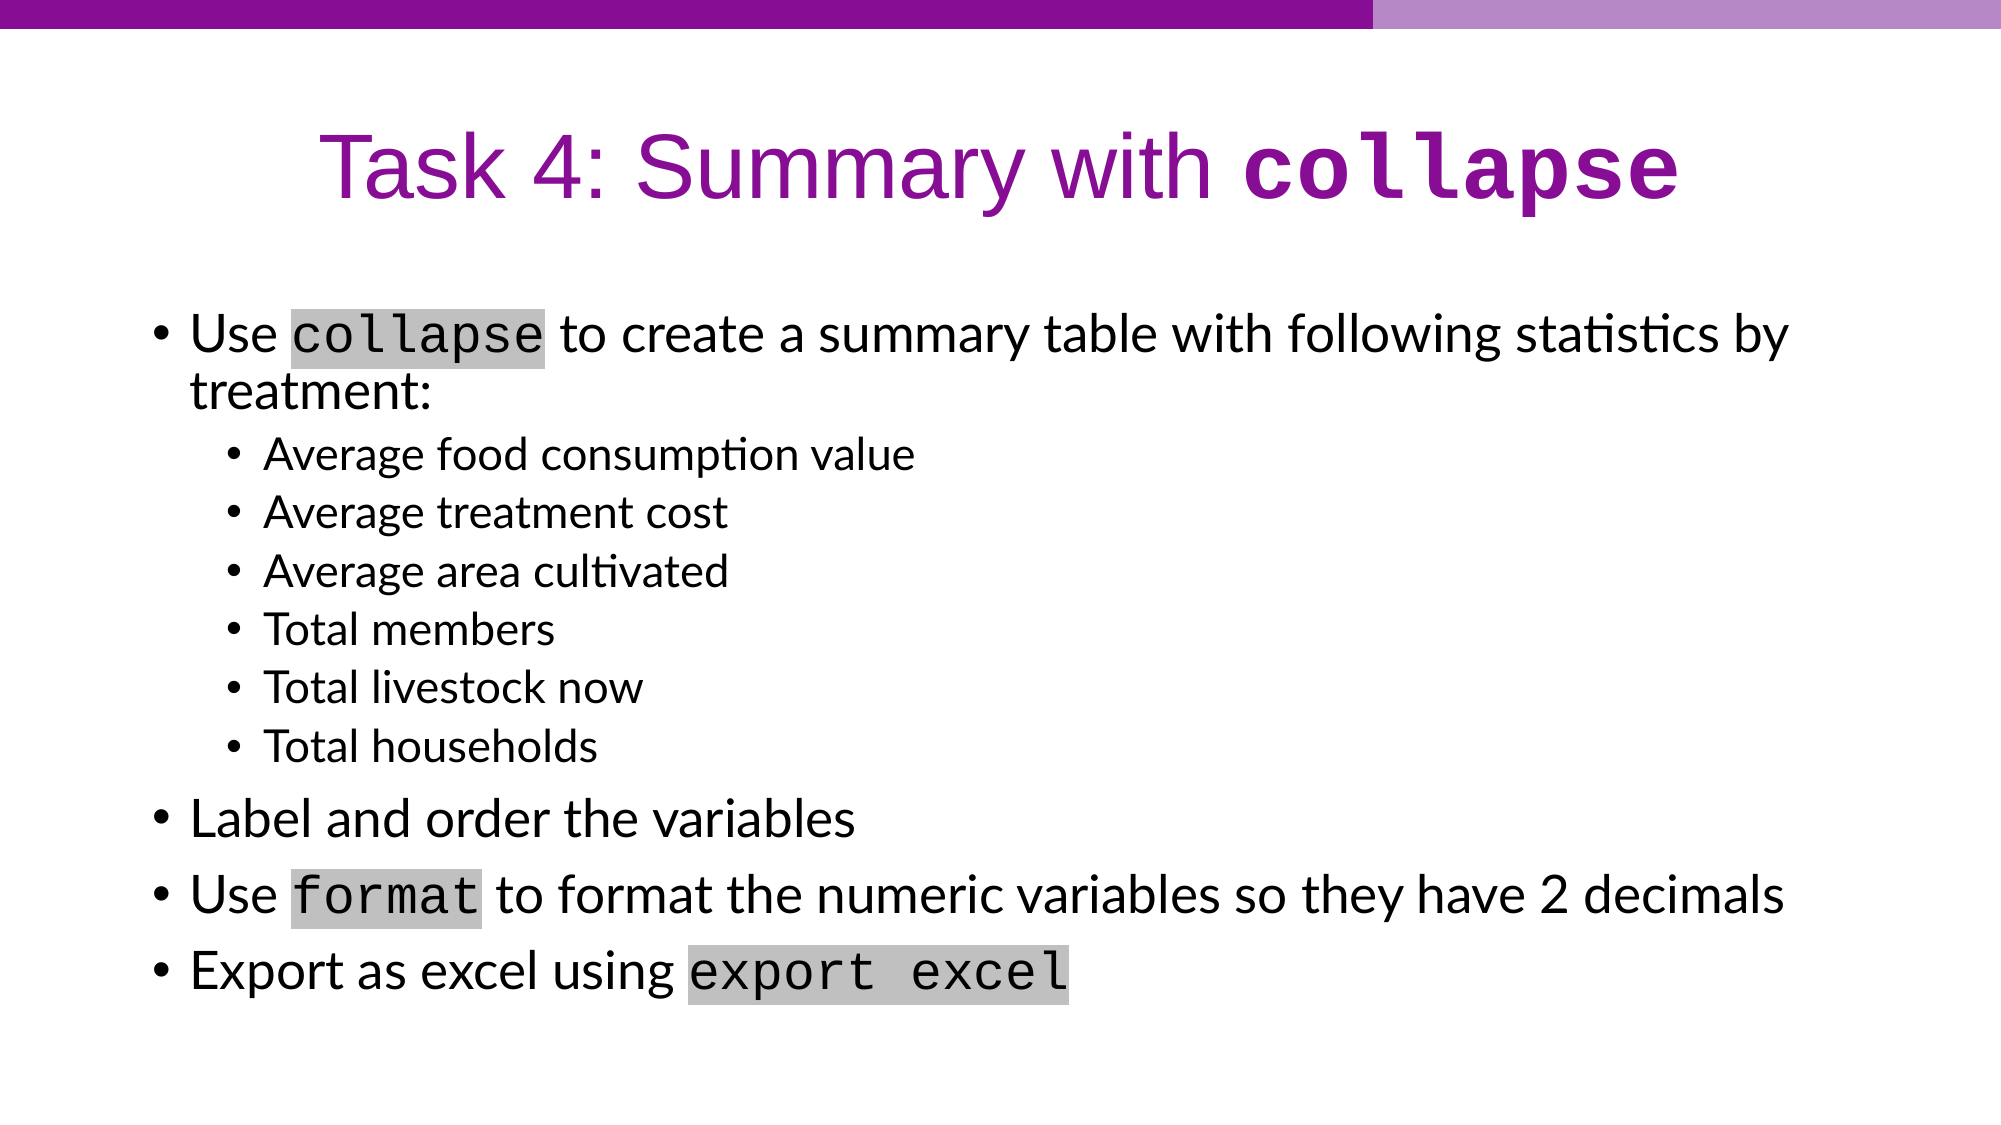

# Task 4: Summary with collapse
Use collapse to create a summary table with following statistics by treatment:
Average food consumption value
Average treatment cost
Average area cultivated
Total members
Total livestock now
Total households
Label and order the variables
Use format to format the numeric variables so they have 2 decimals
Export as excel using export excel